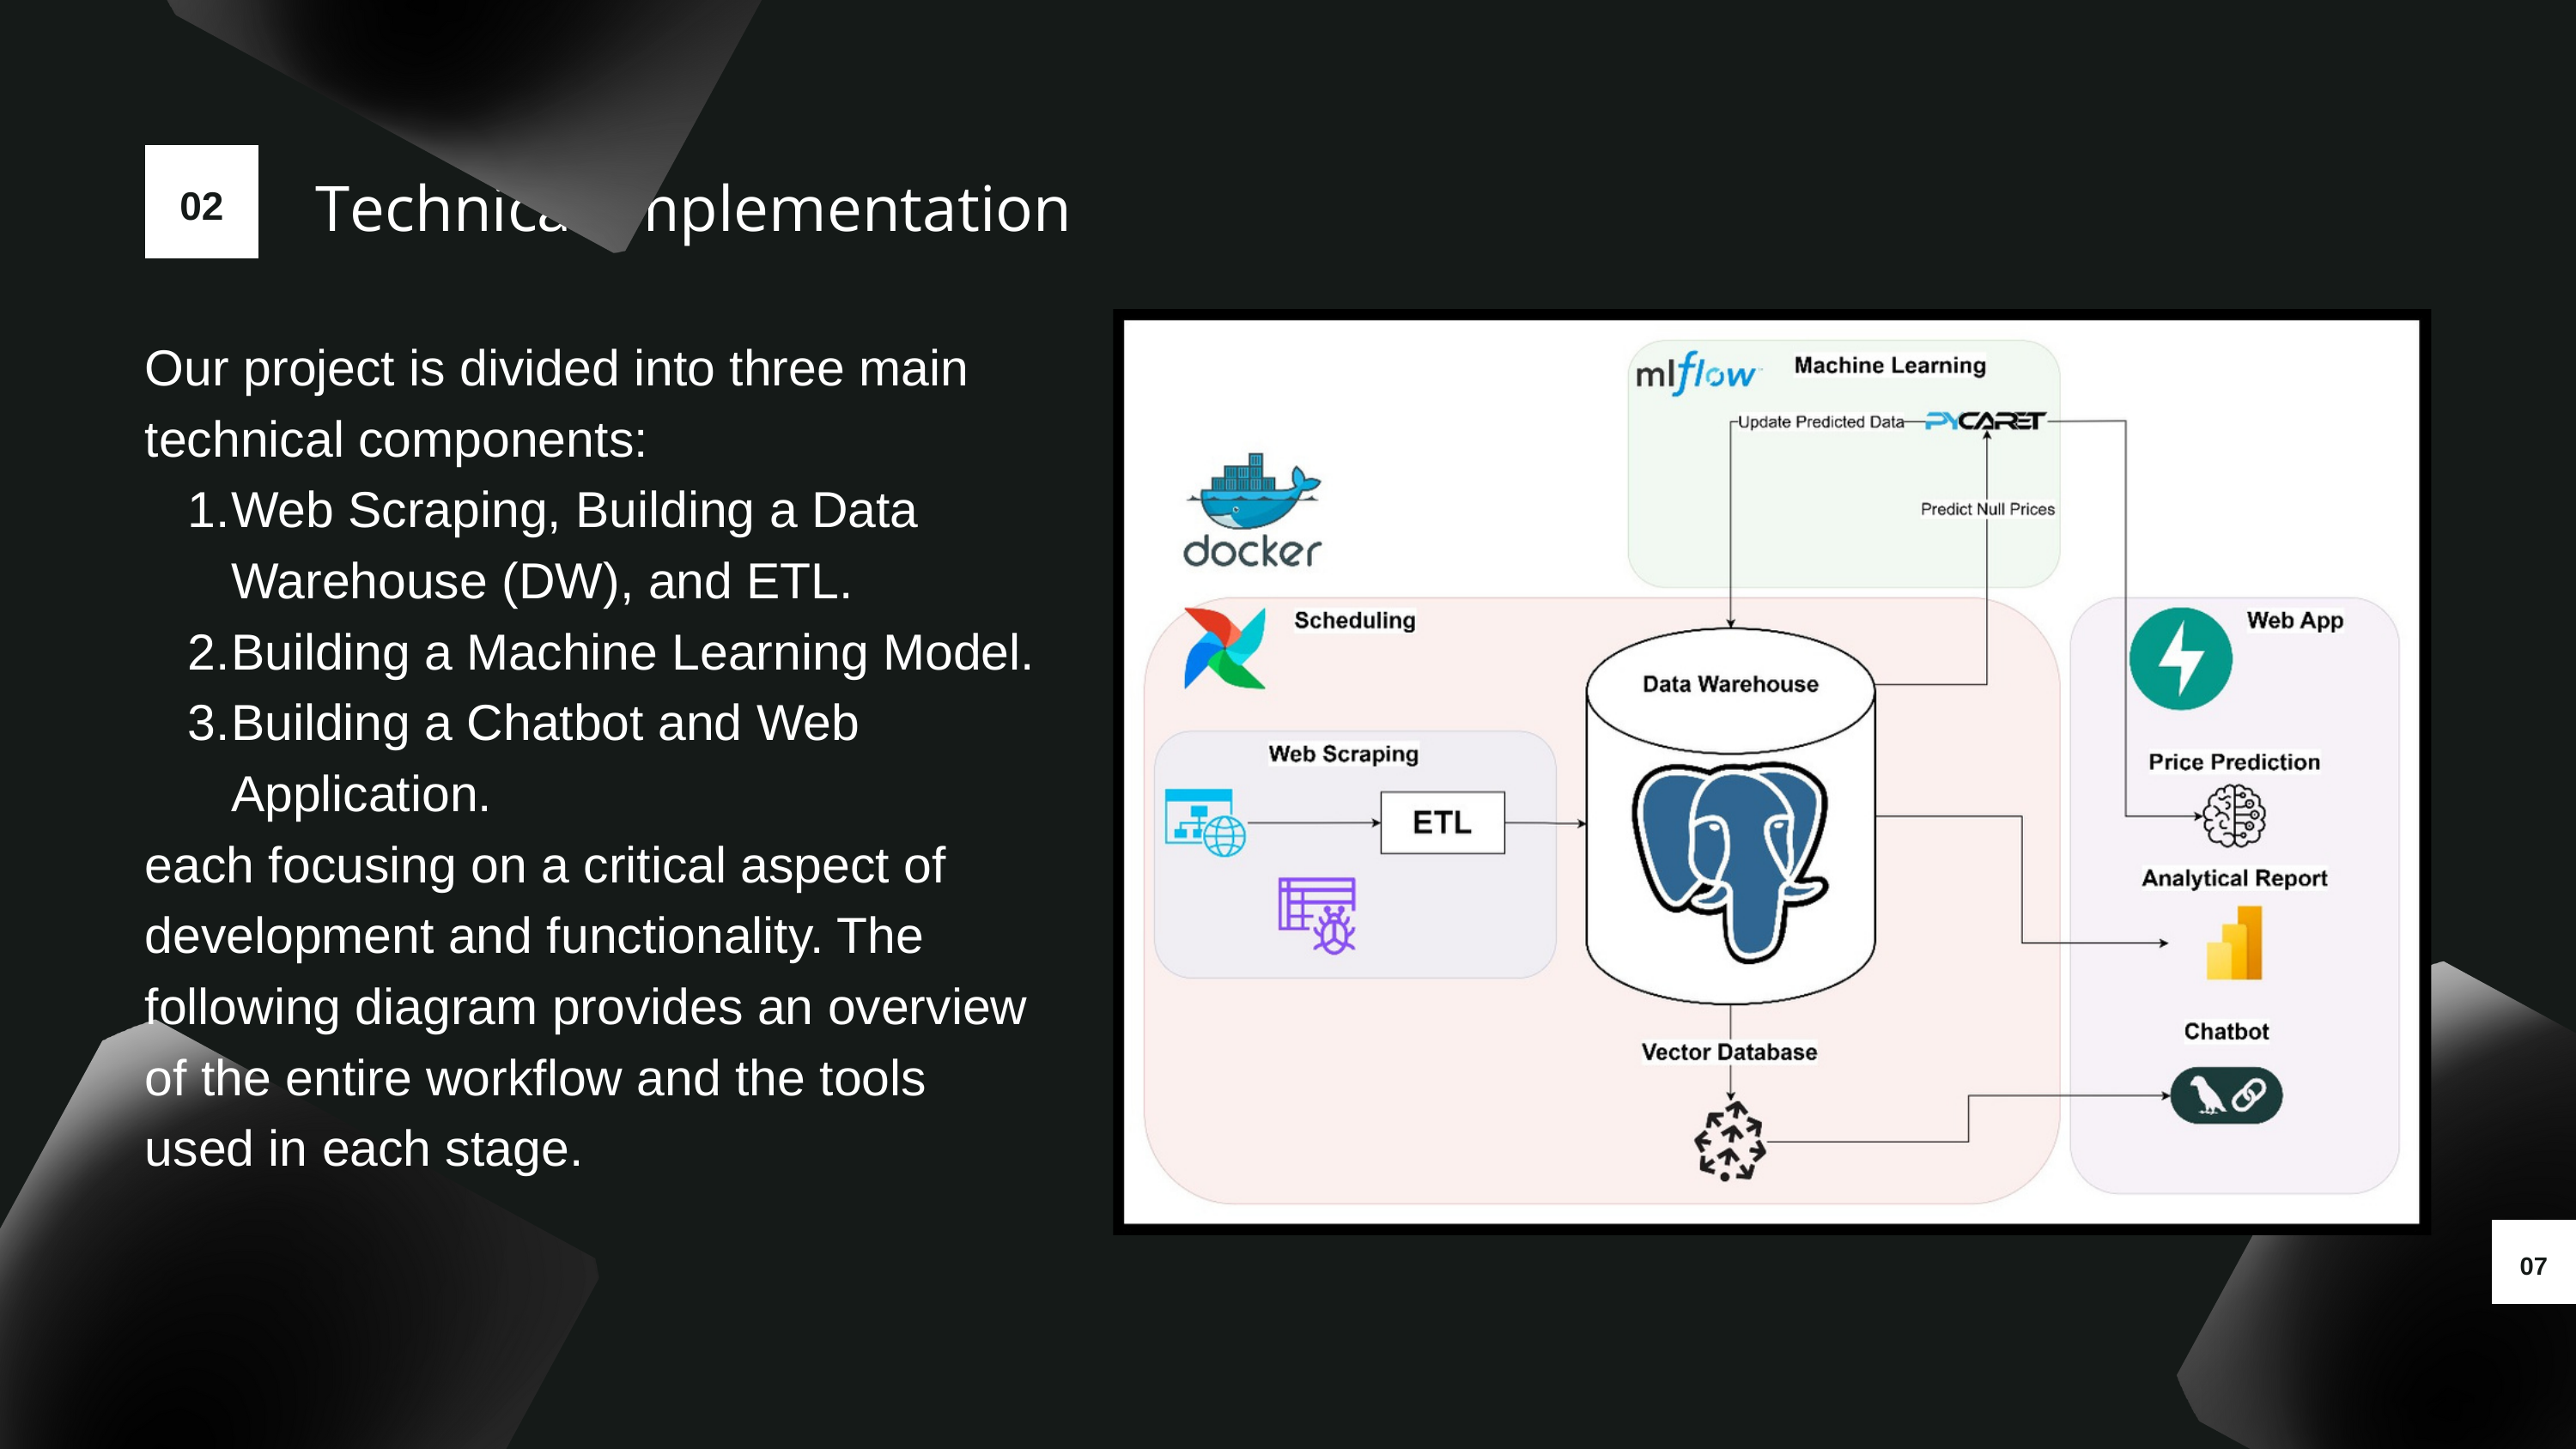

Technical Implementation
02

Our project is divided into three main technical components:
Web Scraping, Building a Data Warehouse (DW), and ETL.
Building a Machine Learning Model.
Building a Chatbot and Web Application.
each focusing on a critical aspect of development and functionality. The following diagram provides an overview of the entire workflow and the tools used in each stage.

07